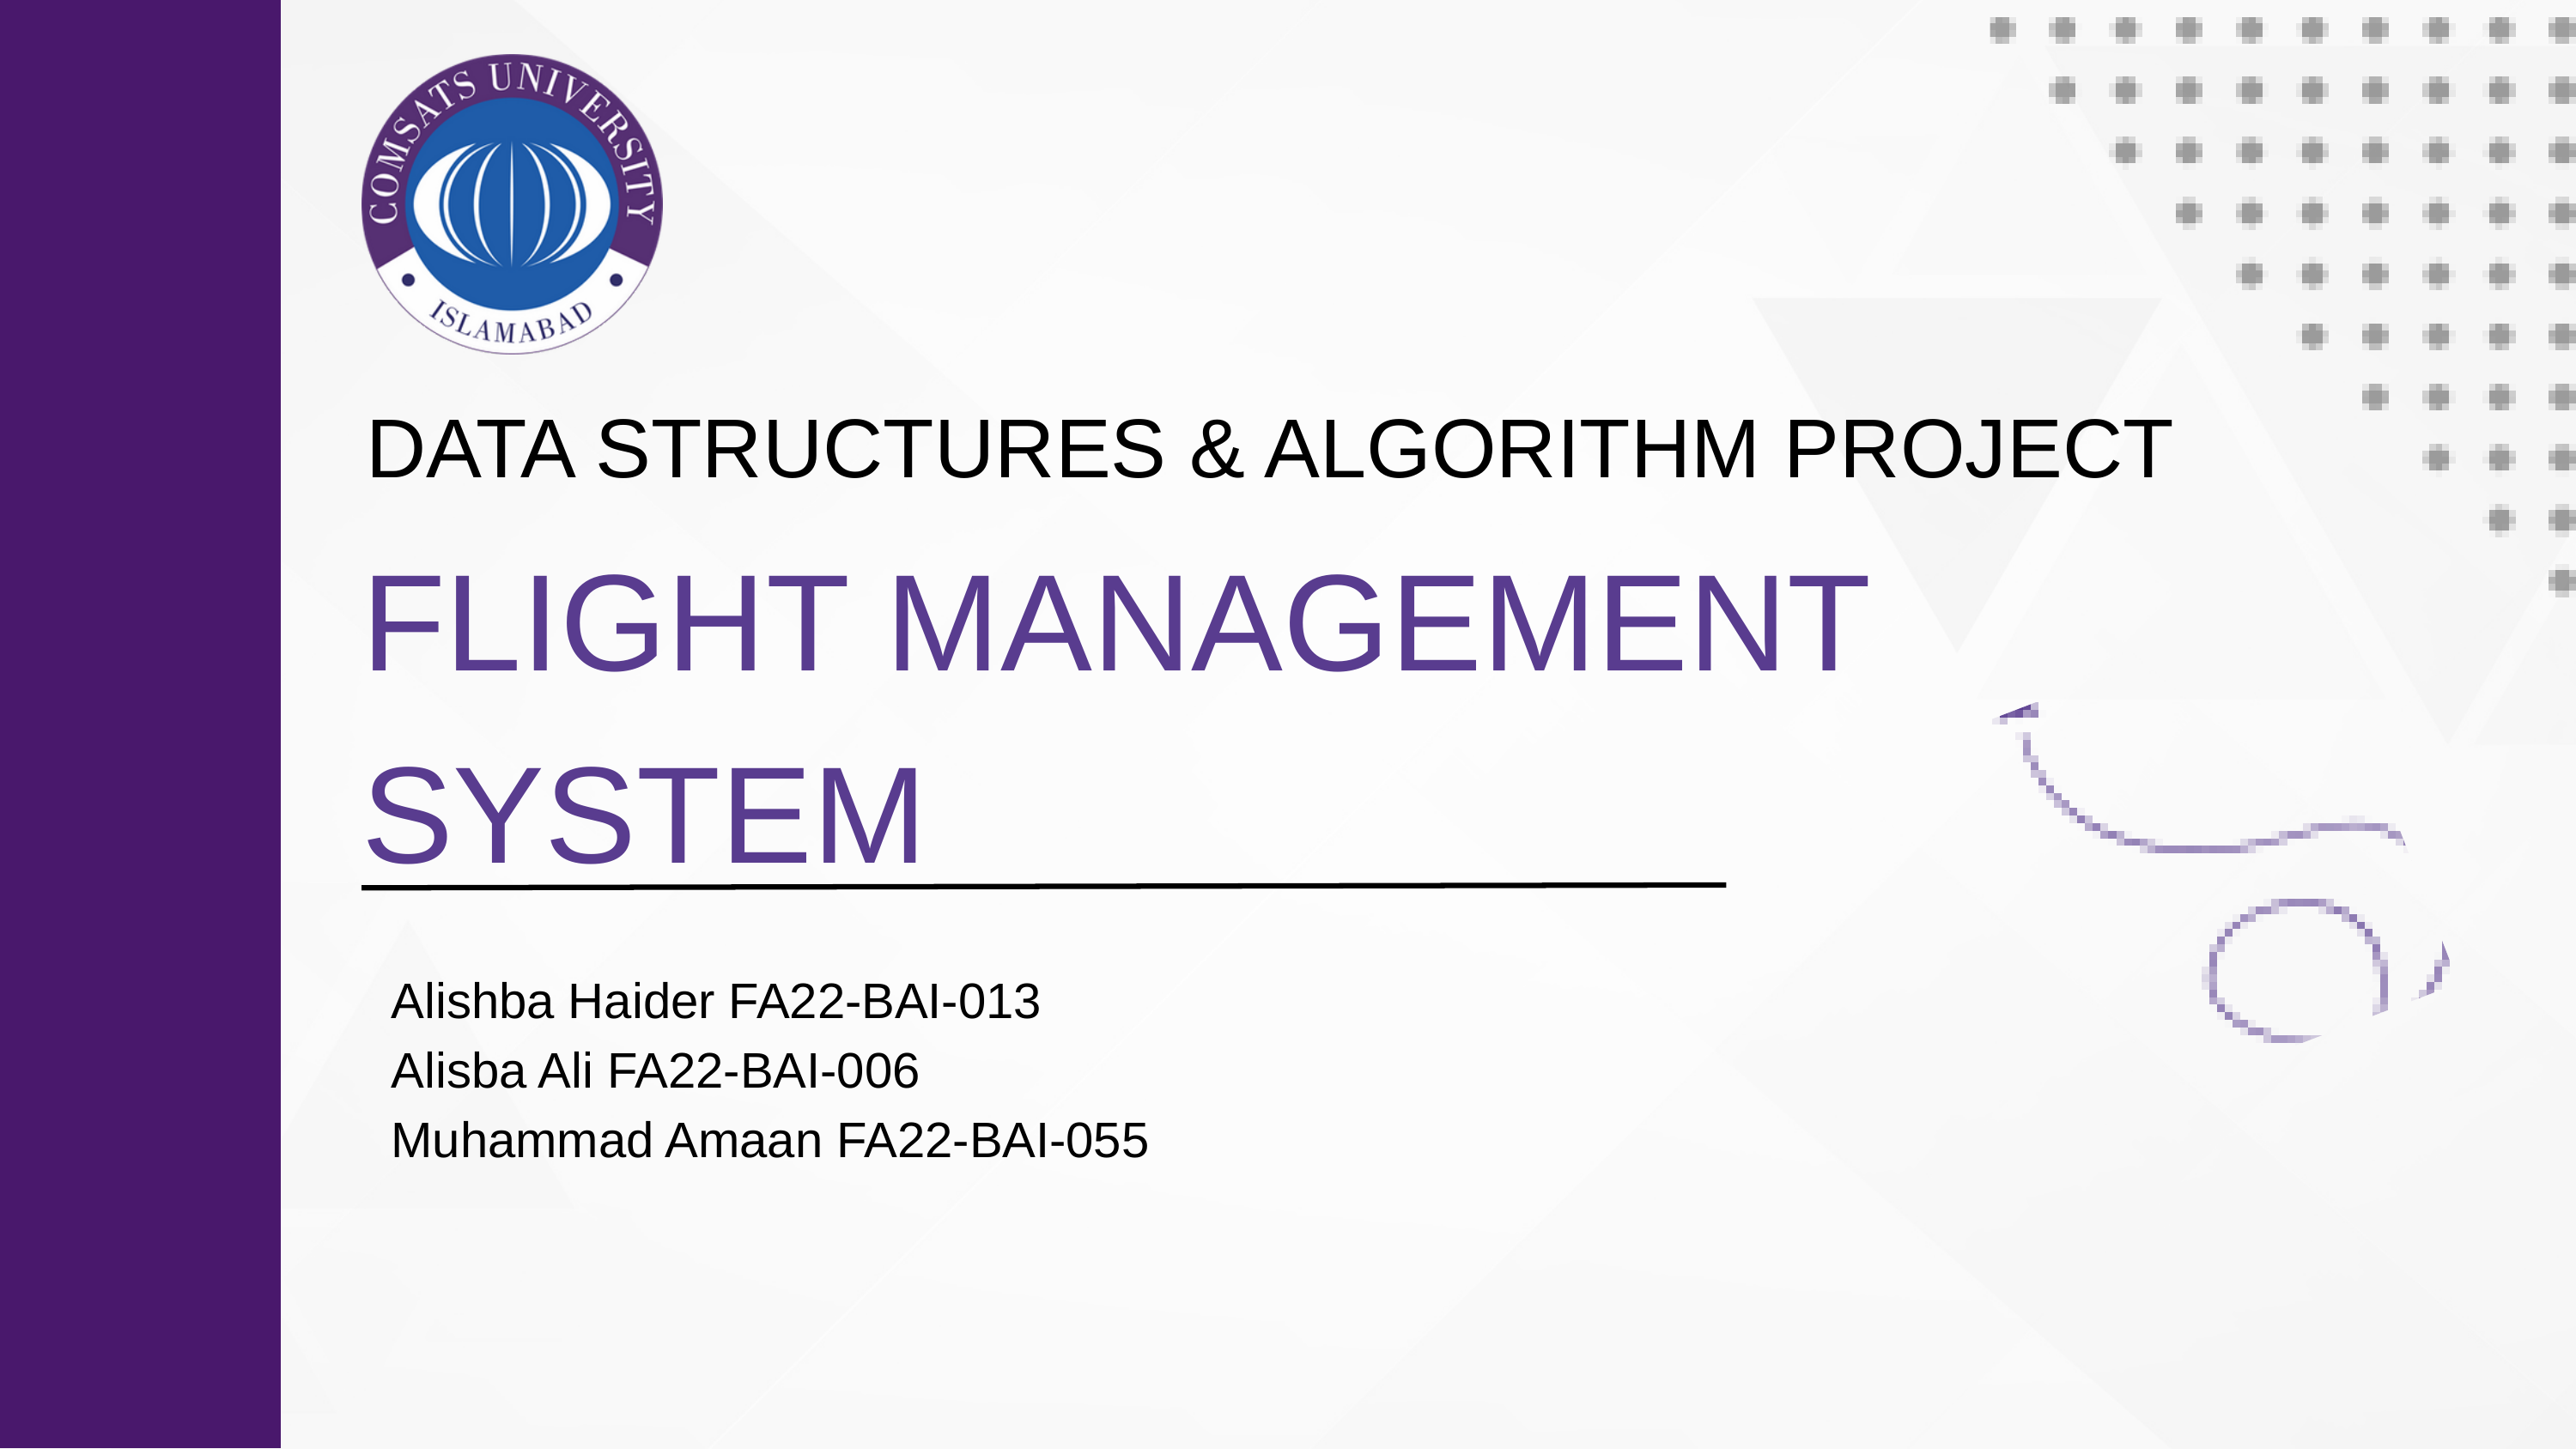

DATA STRUCTURES & ALGORITHM PROJECT
FLIGHT MANAGEMENT SYSTEM

Alishba Haider FA22-BAI-013
Alisba Ali FA22-BAI-006
Muhammad Amaan FA22-BAI-055